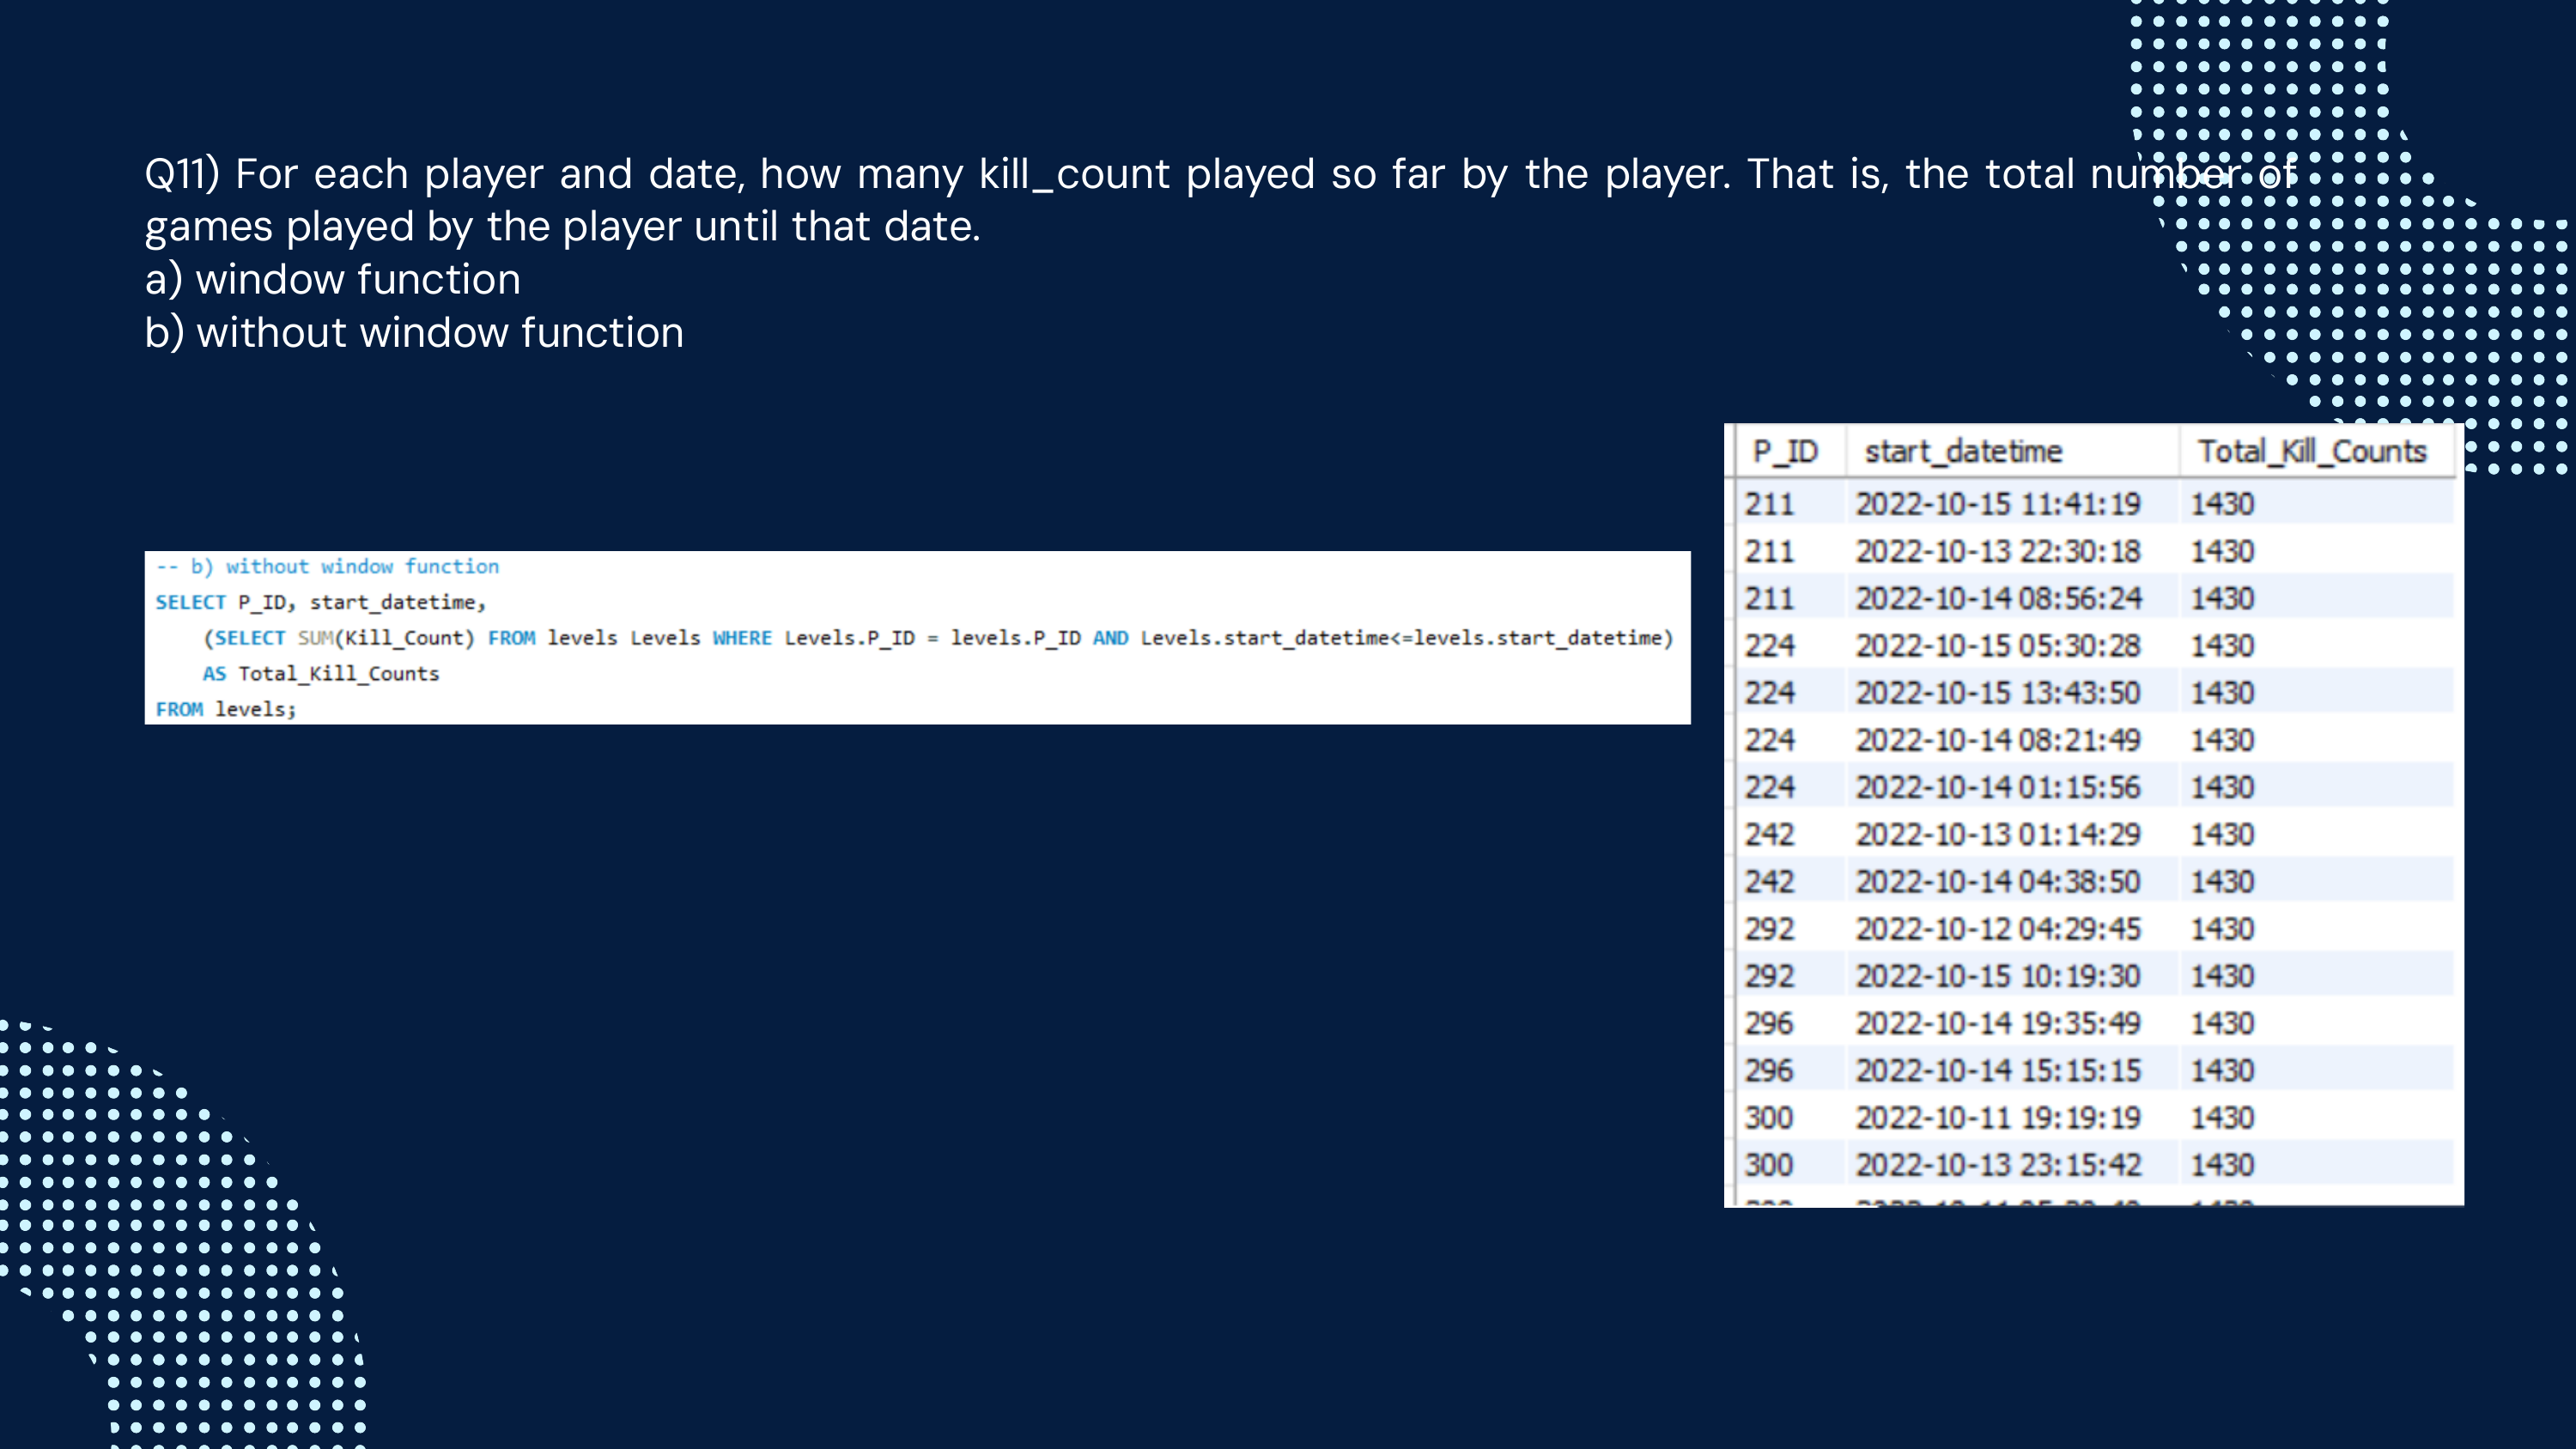

Q11) For each player and date, how many kill_count played so far by the player. That is, the total number of games played by the player until that date.
a) window function
b) without window function